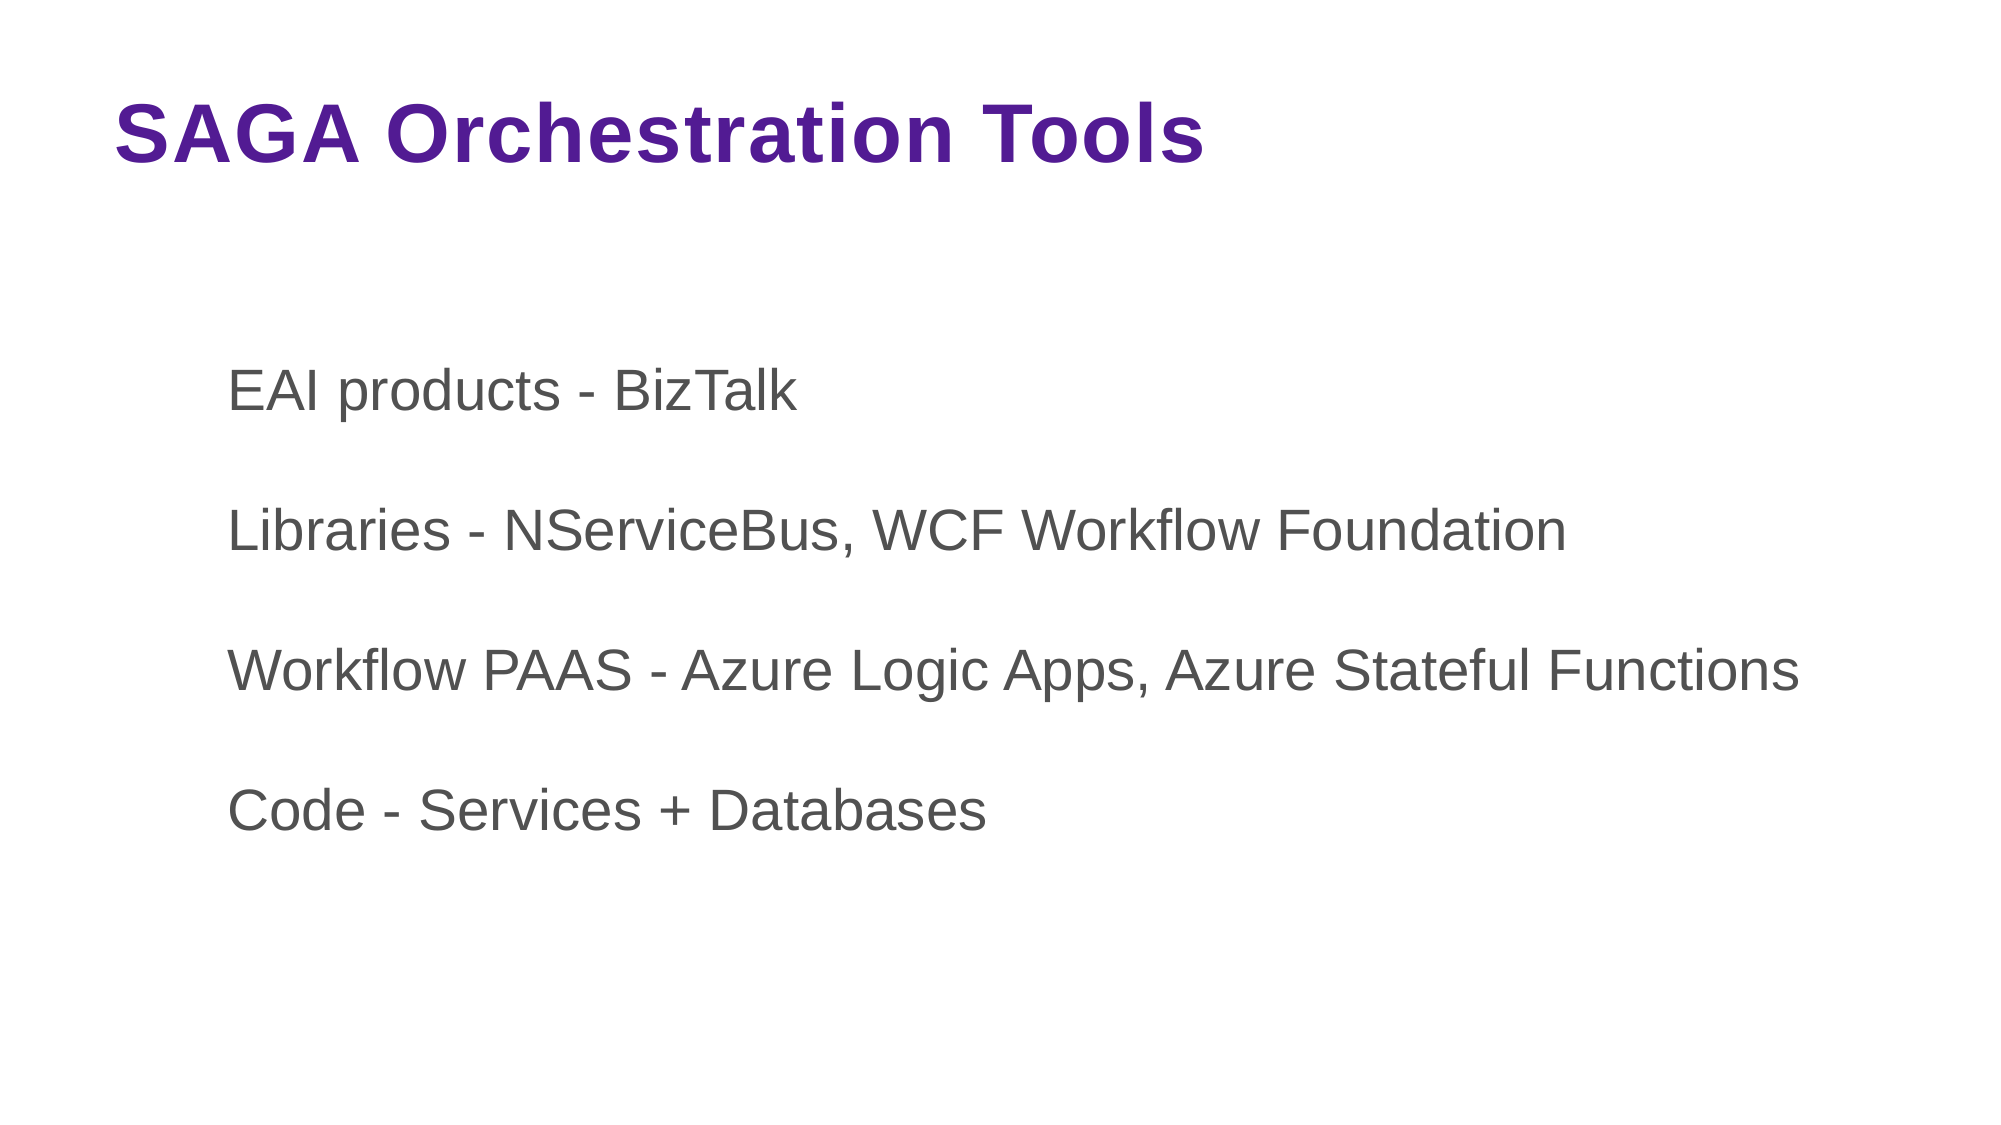

# SAGA Orchestration Tools
EAI products - BizTalk

Libraries - NServiceBus, WCF Workflow Foundation

Workflow PAAS - Azure Logic Apps, Azure Stateful Functions

Code - Services + Databases